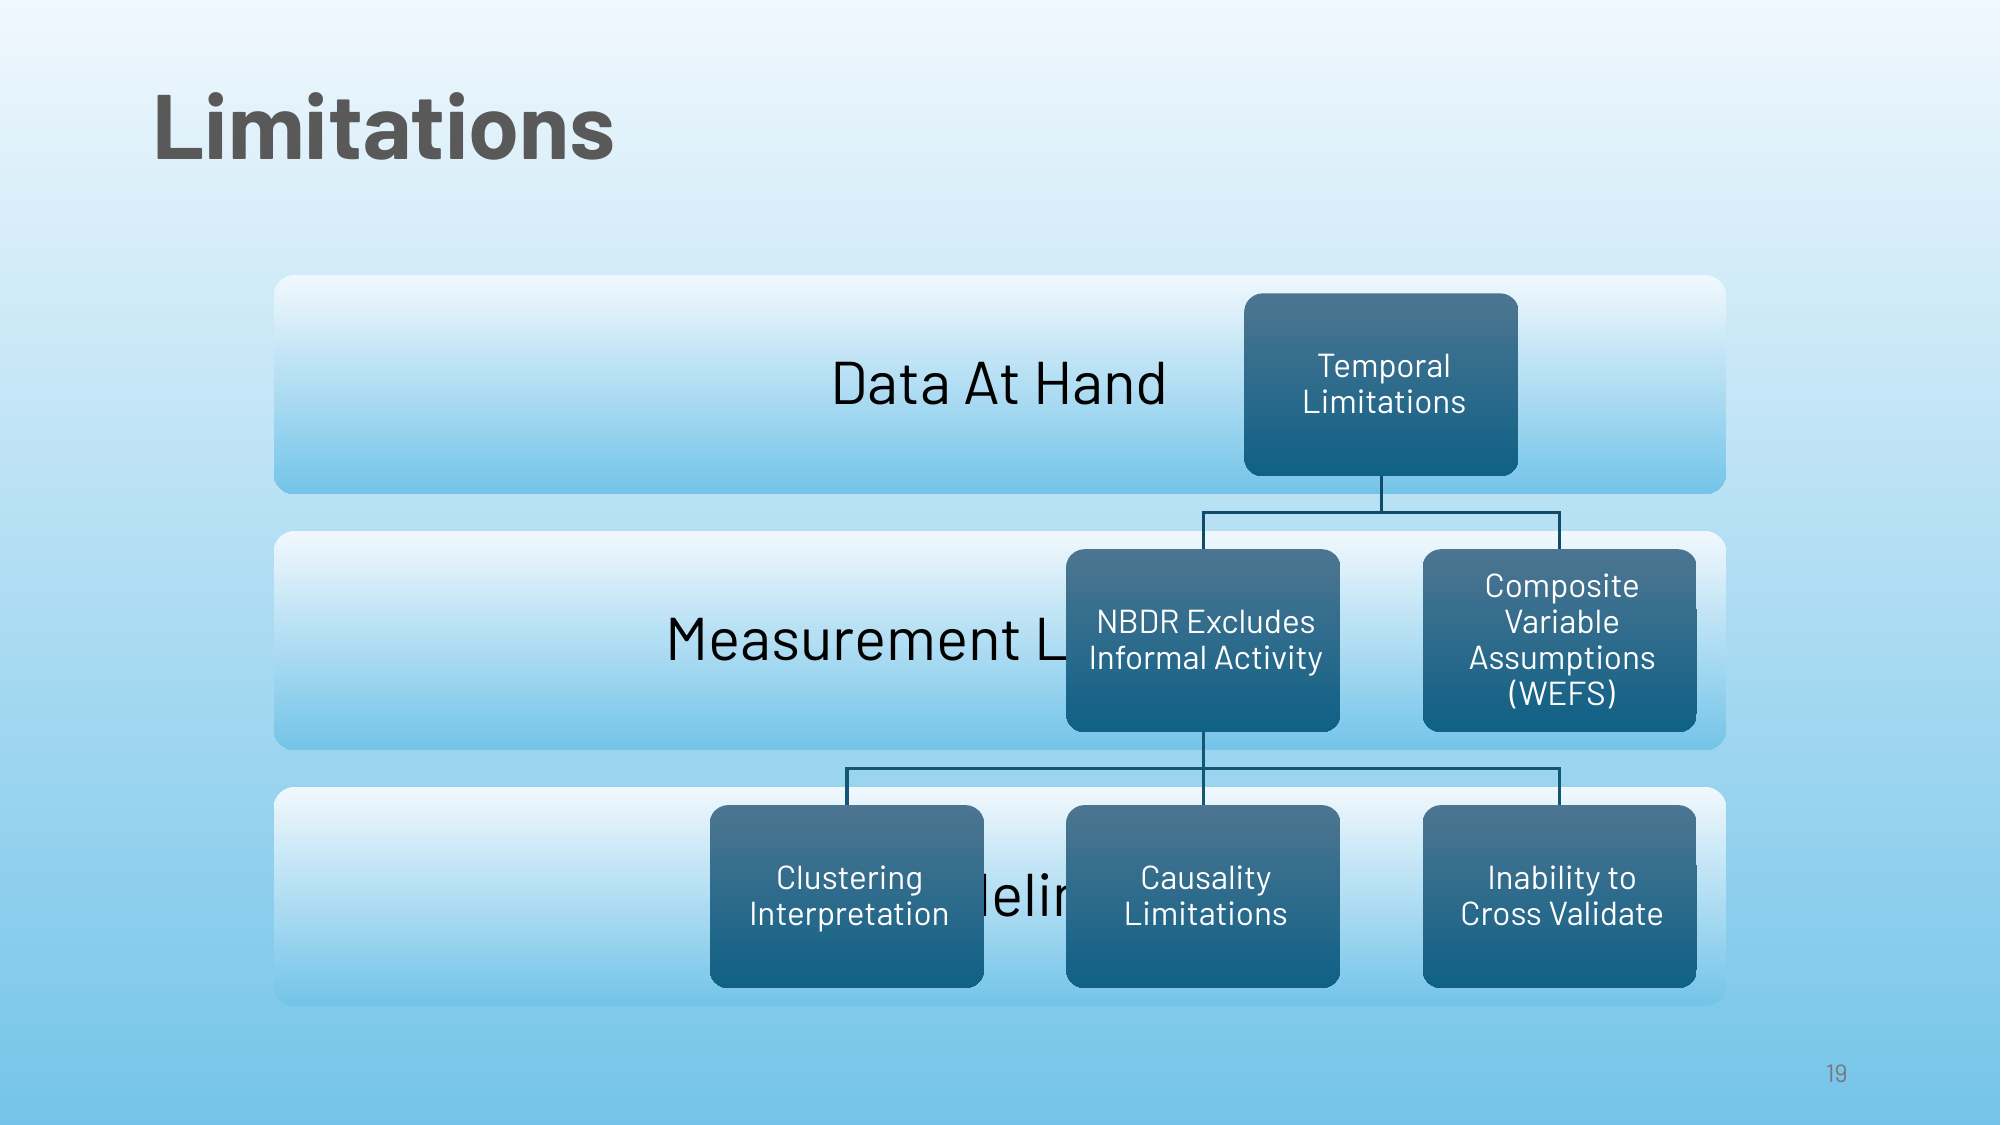

# Limitations
Modeling
Measurement Limitations
Data At Hand
Temporal Limitations
NBDR Excludes Informal Activity
Clustering Interpretation
Causality Limitations
Inability to Cross Validate
Composite Variable Assumptions (WEFS)
19